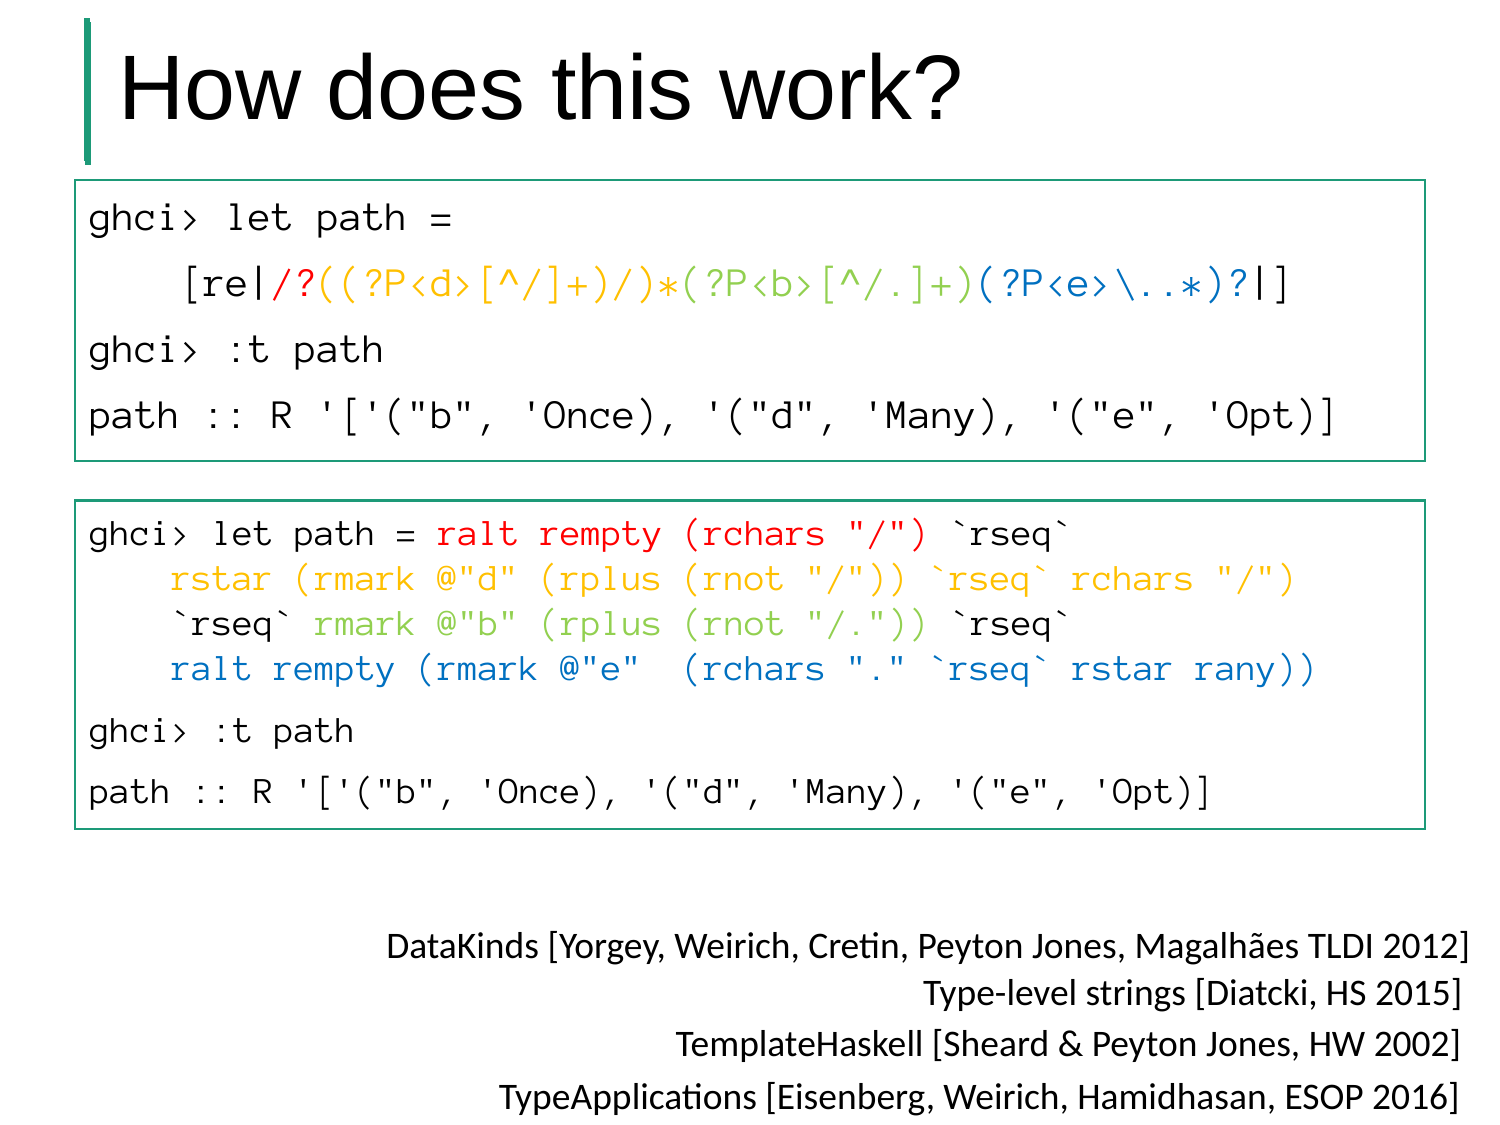

# How does this work?
ghci> let path =
    [re|/?((?P<d>[^/]+)/)*(?P<b>[^/.]+)(?P<e>\..*)?|]
ghci> :t path
path :: R '['("b", 'Once), '("d", 'Many), '("e", 'Opt)]
ghci> let path = ralt rempty (rchars "/") `rseq`
    rstar (rmark @"d" (rplus (rnot "/")) `rseq` rchars "/")
    `rseq` rmark @"b" (rplus (rnot "/.")) `rseq`
    ralt rempty (rmark @"e"  (rchars "." `rseq` rstar rany))
ghci> :t path
path :: R '['("b", 'Once), '("d", 'Many), '("e", 'Opt)]
DataKinds [Yorgey, Weirich, Cretin, Peyton Jones, Magalhães TLDI 2012]
Type-level strings [Diatcki, HS 2015]
TemplateHaskell [Sheard & Peyton Jones, HW 2002]
TypeApplications [Eisenberg, Weirich, Hamidhasan, ESOP 2016]